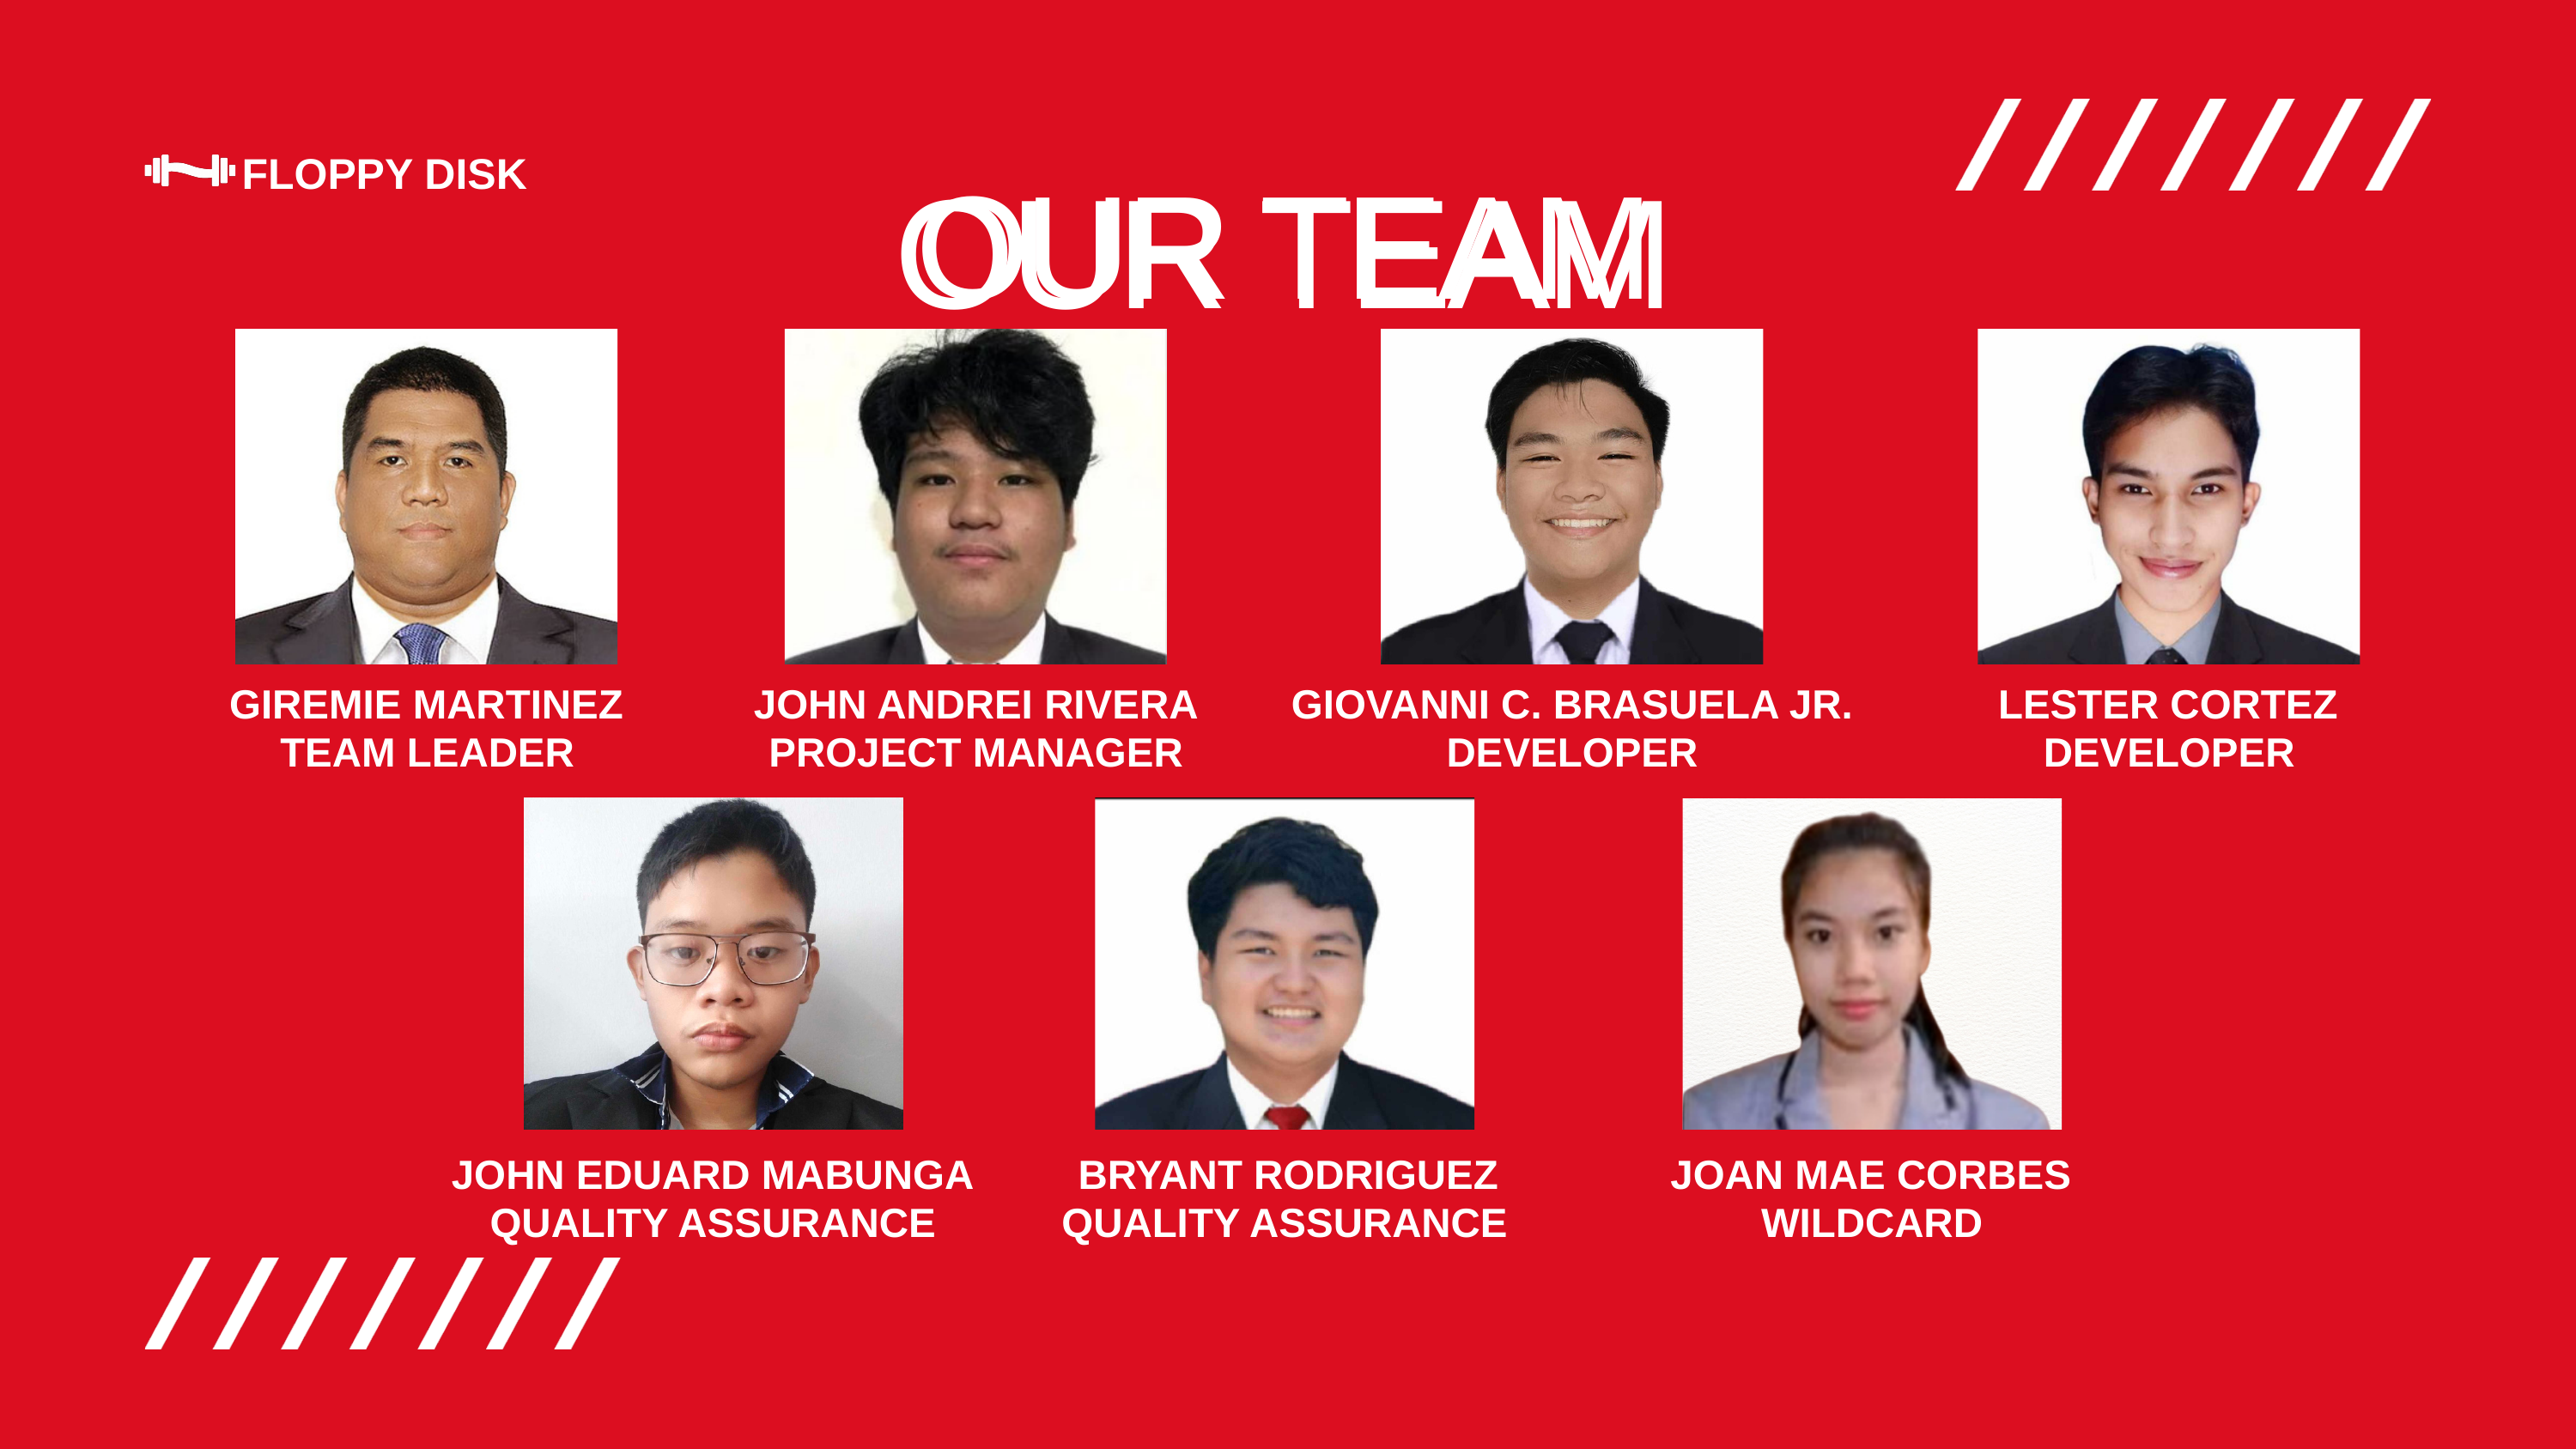

FLOPPY DISK

OUR TEAM
OUR TEAM

GIREMIE MARTINEZ
JOHN ANDREI RIVERA
GIOVANNI C. BRASUELA JR.
LESTER CORTEZ
TEAM LEADER
PROJECT MANAGER
DEVELOPER
DEVELOPER

JOHN EDUARD MABUNGA
BRYANT RODRIGUEZ
JOAN MAE CORBES
QUALITY ASSURANCE
QUALITY ASSURANCE
WILDCARD